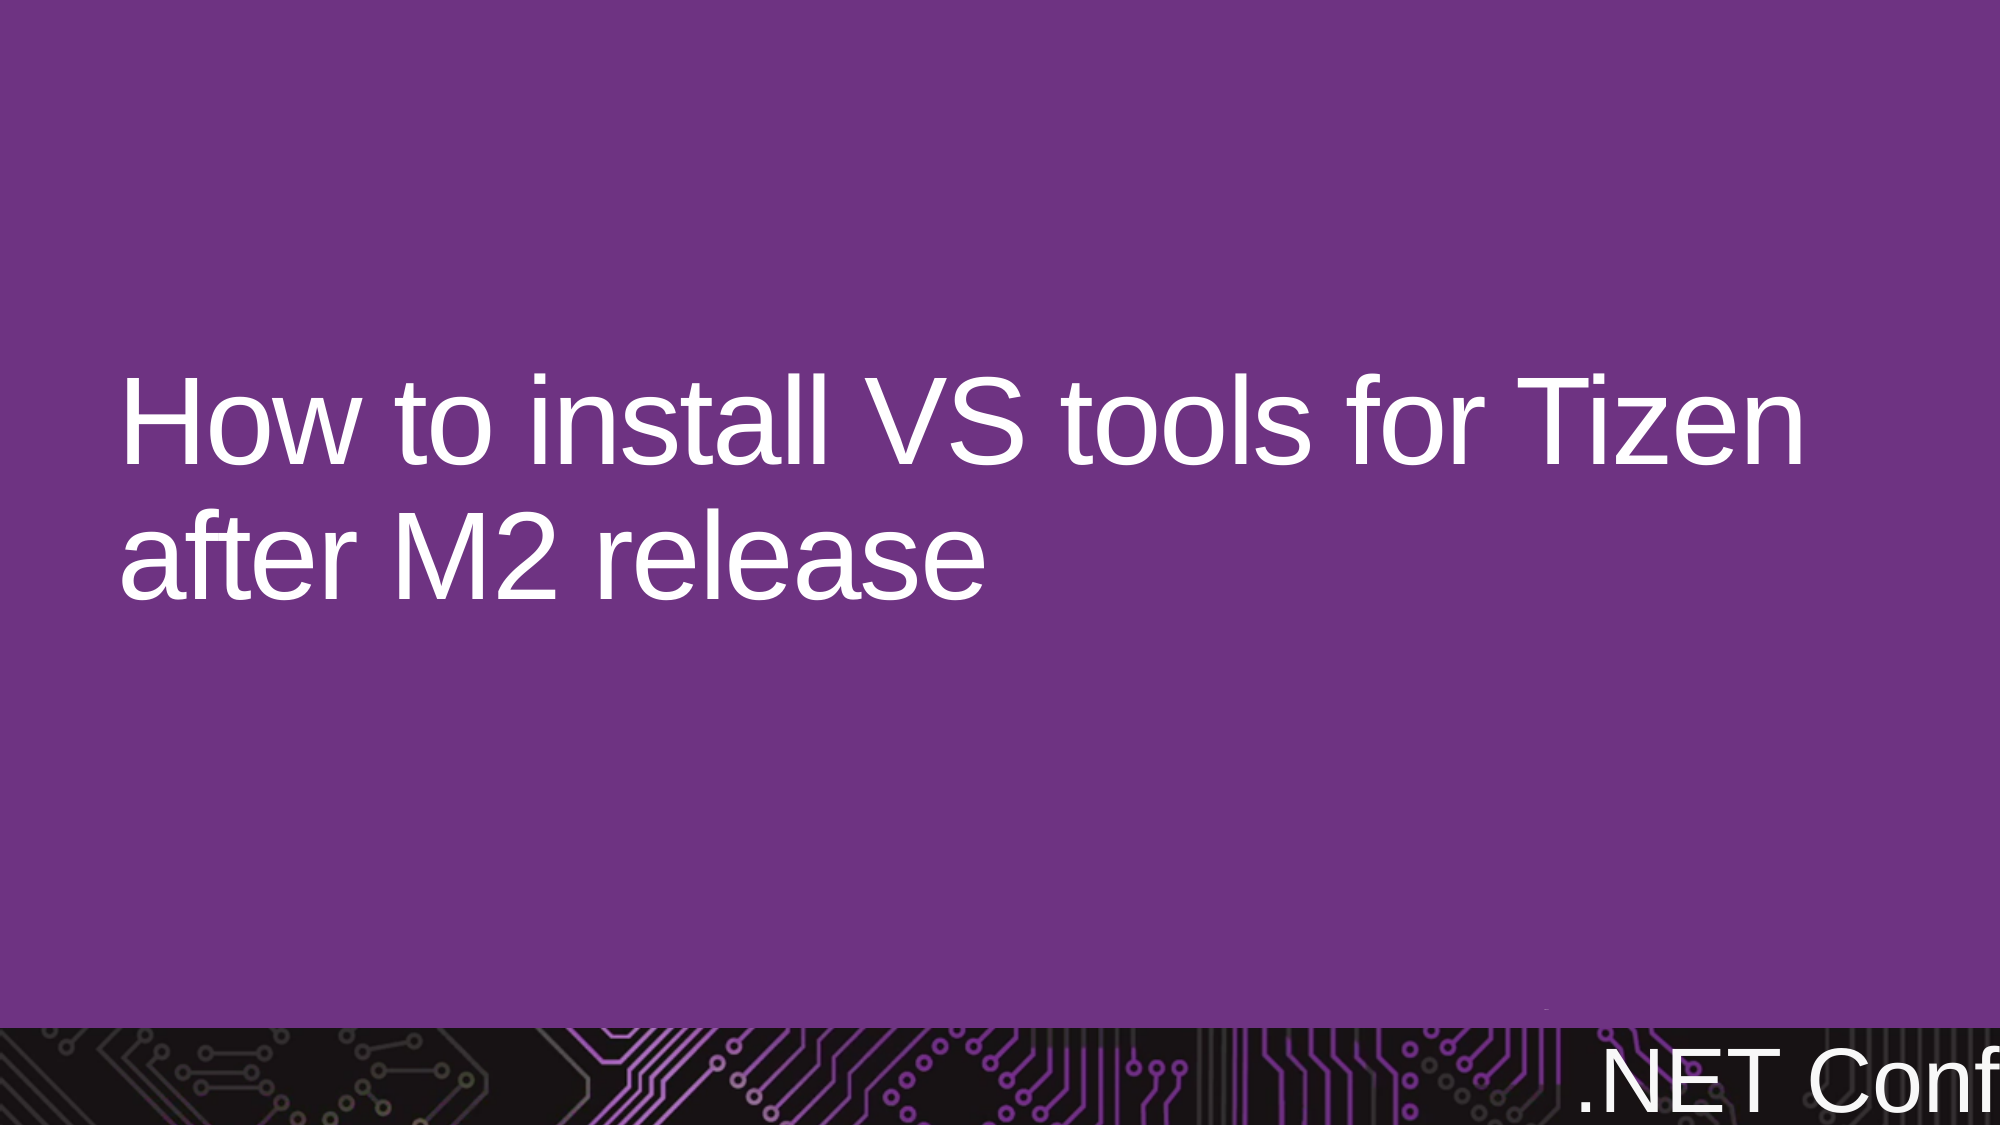

# How to install VS tools for Tizen after M2 release